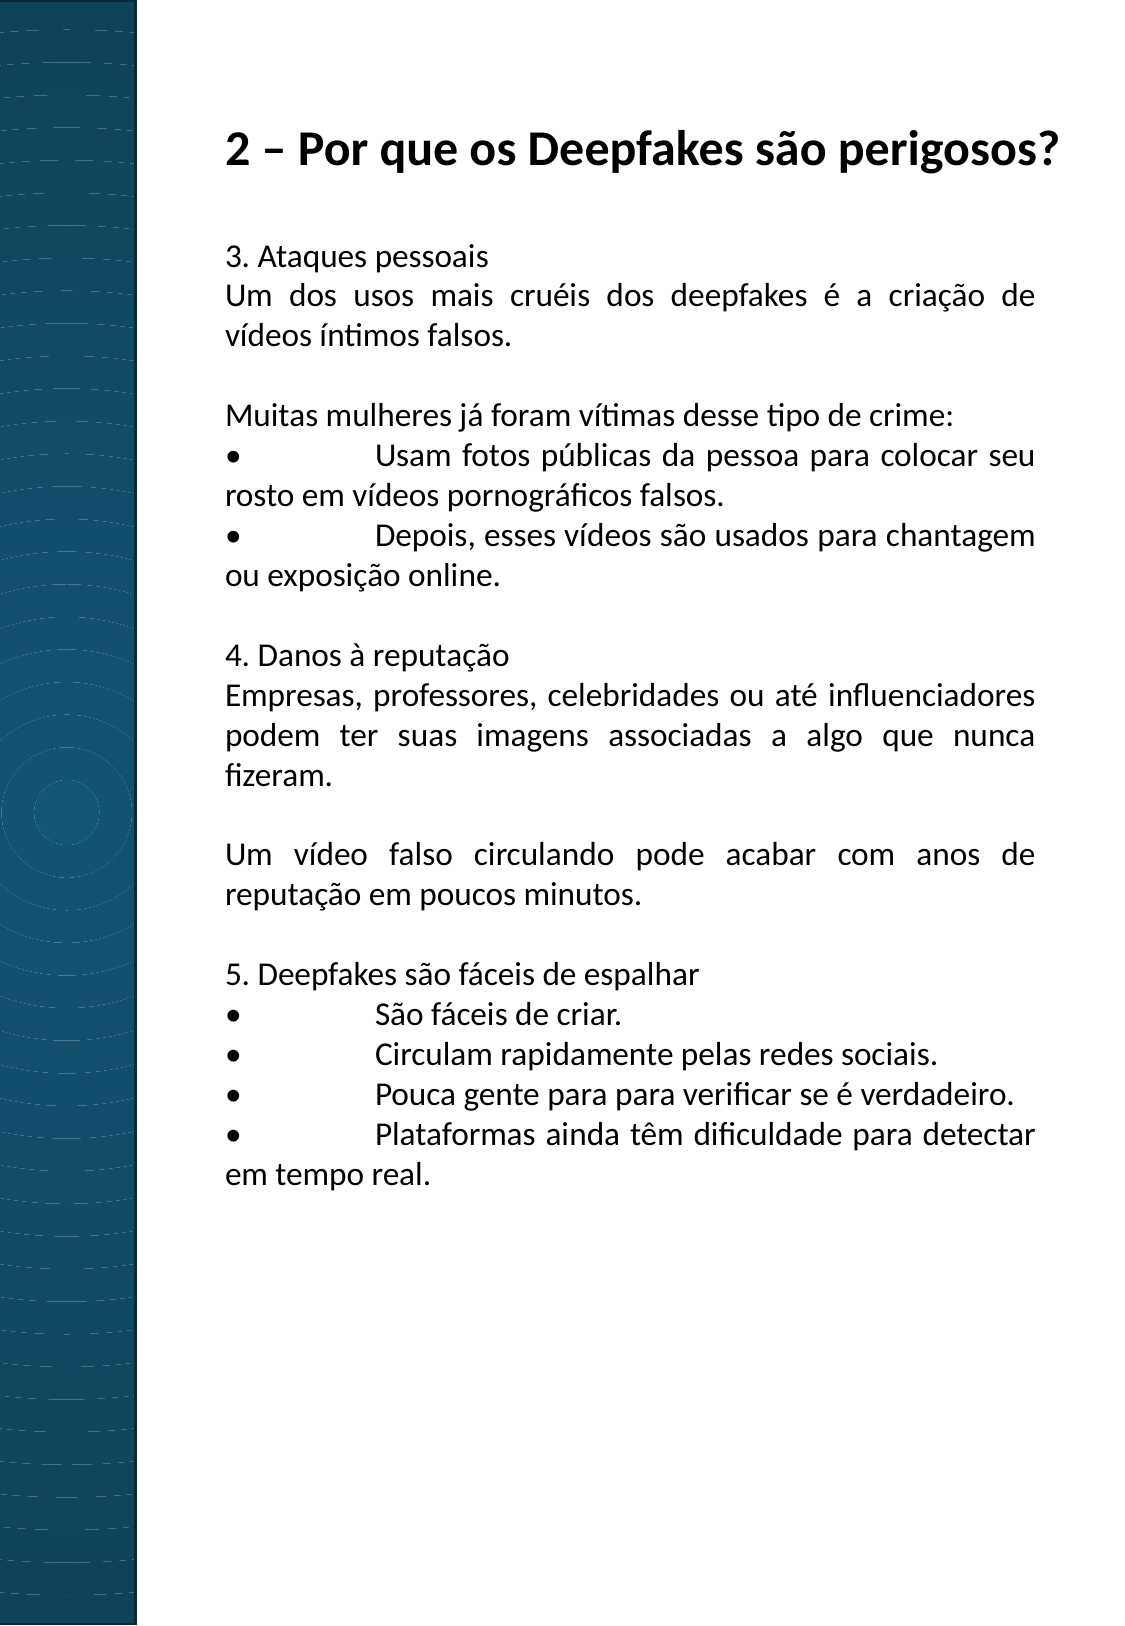

2 – Por que os Deepfakes são perigosos?
3. Ataques pessoais
Um dos usos mais cruéis dos deepfakes é a criação de vídeos íntimos falsos.

Muitas mulheres já foram vítimas desse tipo de crime:
•	Usam fotos públicas da pessoa para colocar seu rosto em vídeos pornográficos falsos.
•	Depois, esses vídeos são usados para chantagem ou exposição online.

4. Danos à reputação
Empresas, professores, celebridades ou até influenciadores podem ter suas imagens associadas a algo que nunca fizeram.

Um vídeo falso circulando pode acabar com anos de reputação em poucos minutos.

5. Deepfakes são fáceis de espalhar
•	São fáceis de criar.
•	Circulam rapidamente pelas redes sociais.
•	Pouca gente para para verificar se é verdadeiro.
•	Plataformas ainda têm dificuldade para detectar em tempo real.